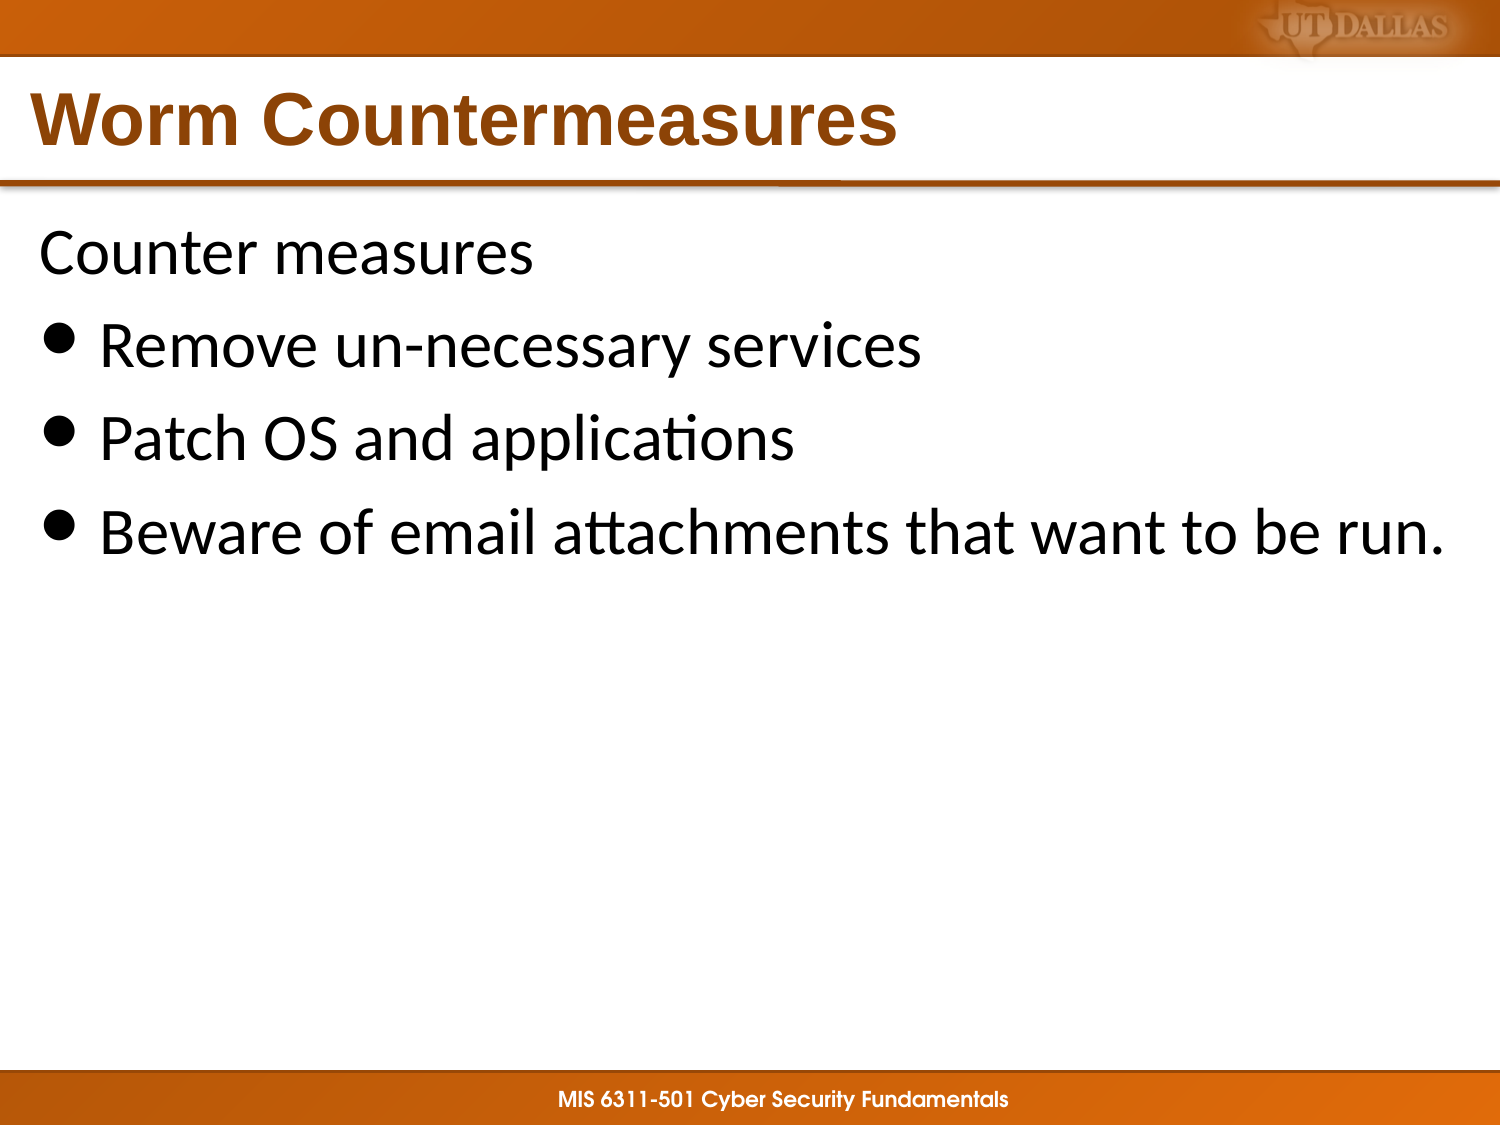

# Worm Countermeasures
Counter measures
Remove un-necessary services
Patch OS and applications
Beware of email attachments that want to be run.